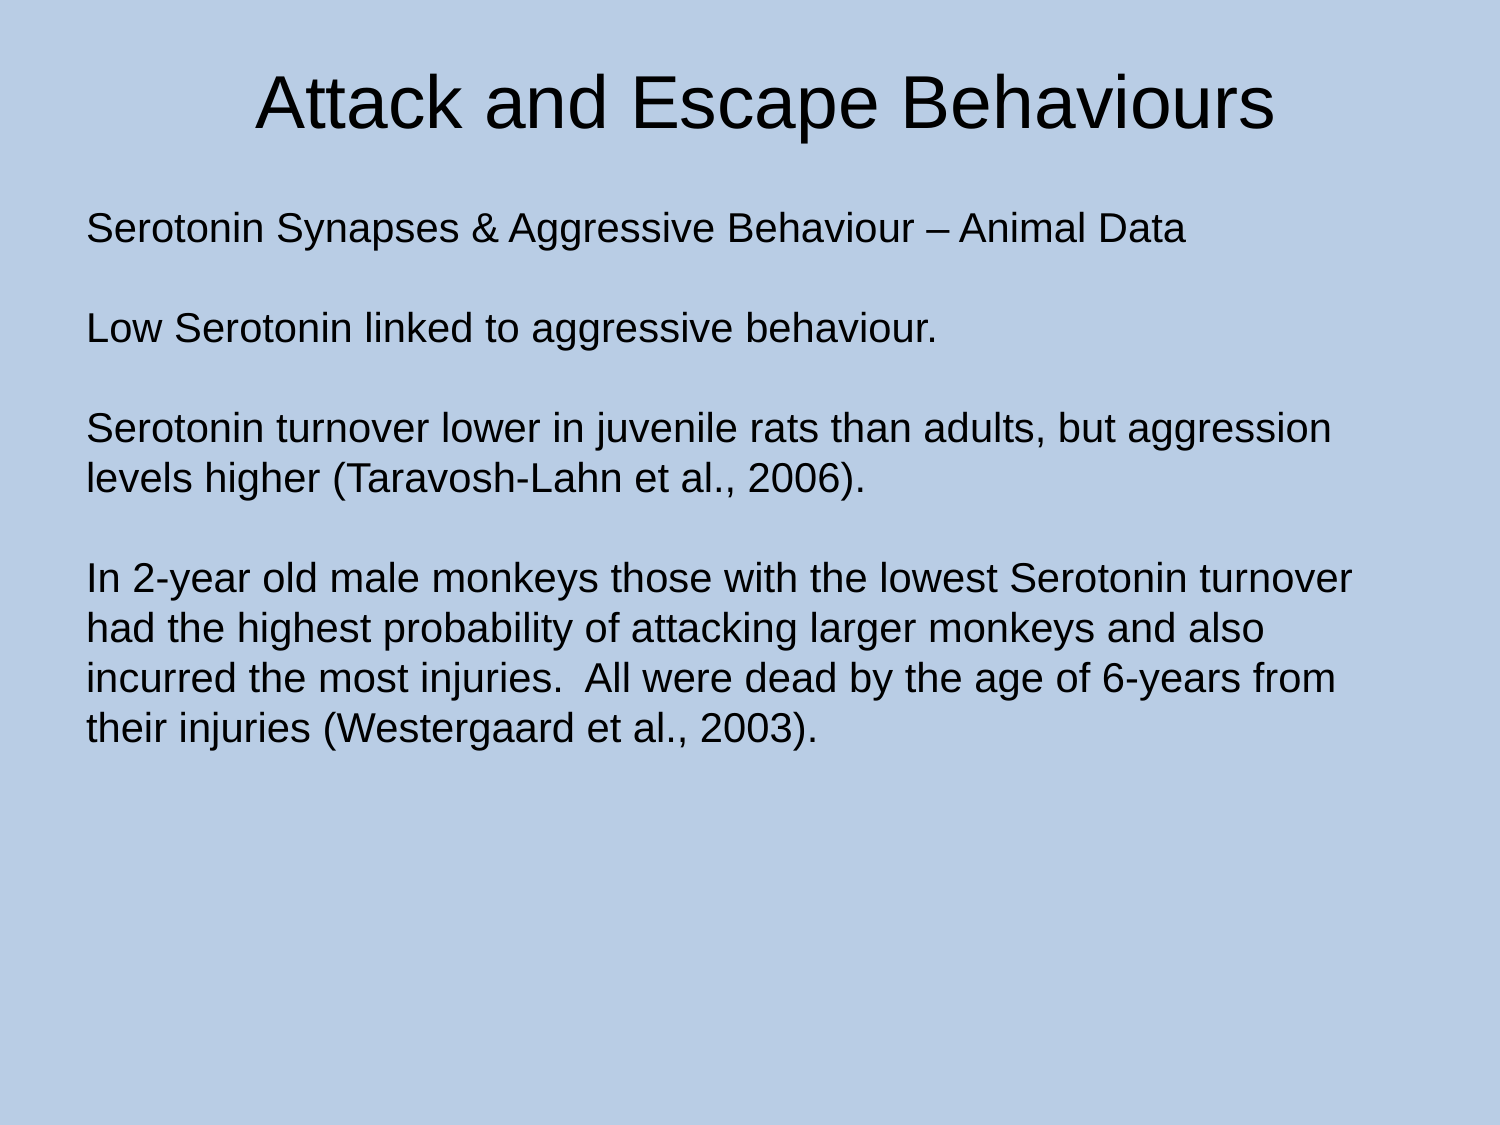

Attack and Escape Behaviours
Serotonin Synapses & Aggressive Behaviour – Animal Data

Low Serotonin linked to aggressive behaviour.

Serotonin turnover lower in juvenile rats than adults, but aggression levels higher (Taravosh-Lahn et al., 2006).

In 2-year old male monkeys those with the lowest Serotonin turnover had the highest probability of attacking larger monkeys and also incurred the most injuries.  All were dead by the age of 6-years from their injuries (Westergaard et al., 2003).